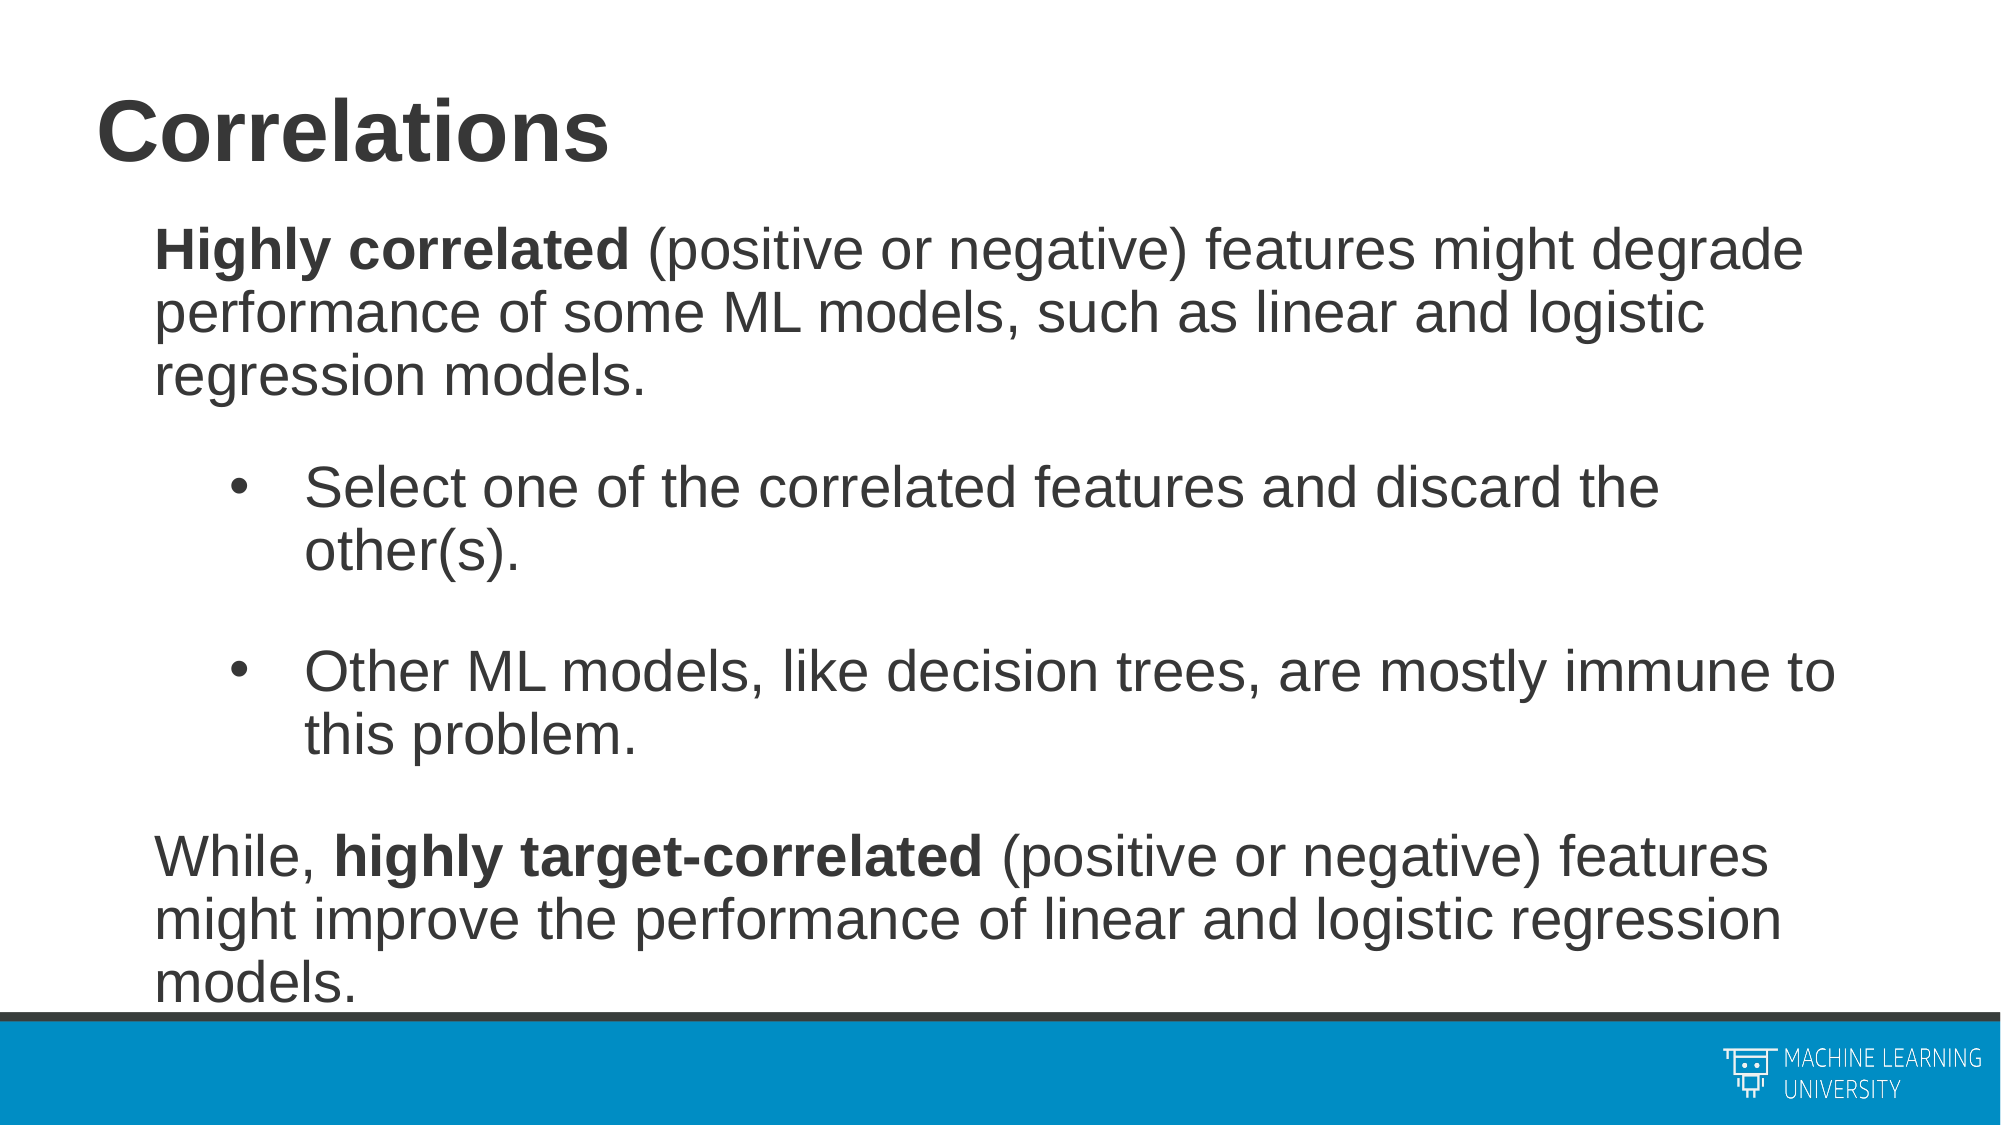

# Correlations
Highly correlated (positive or negative) features might degrade performance of some ML models, such as linear and logistic regression models.

Select one of the correlated features and discard the other(s).

Other ML models, like decision trees, are mostly immune to this problem.

While, highly target-correlated (positive or negative) features might improve the performance of linear and logistic regression models.